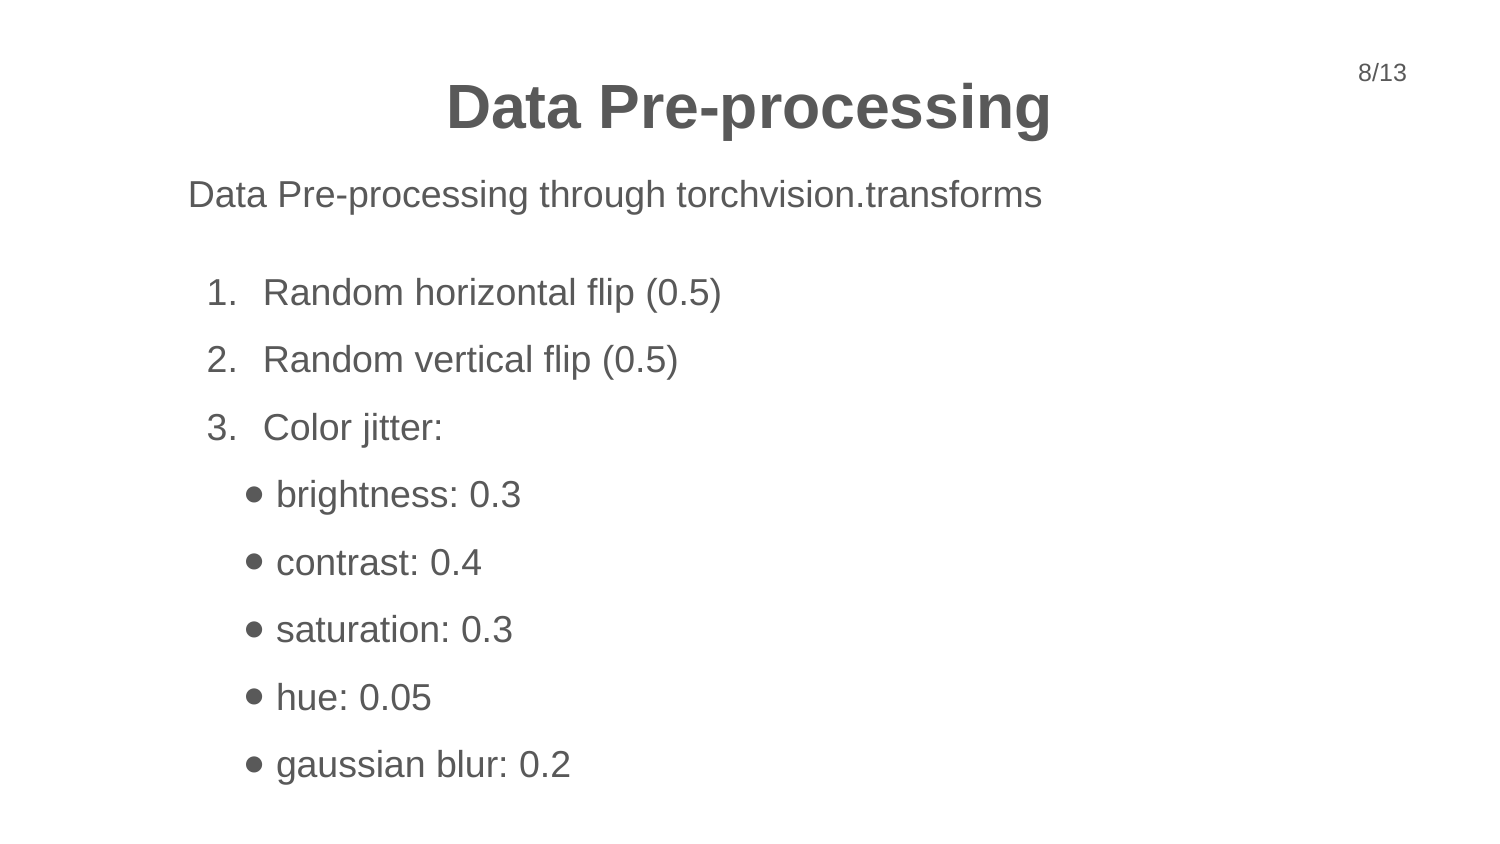

8/13
Data Pre-processing
Data Pre-processing through torchvision.transforms
Random horizontal flip (0.5)
Random vertical flip (0.5)
Color jitter:
 brightness: 0.3
 contrast: 0.4
 saturation: 0.3
 hue: 0.05
 gaussian blur: 0.2